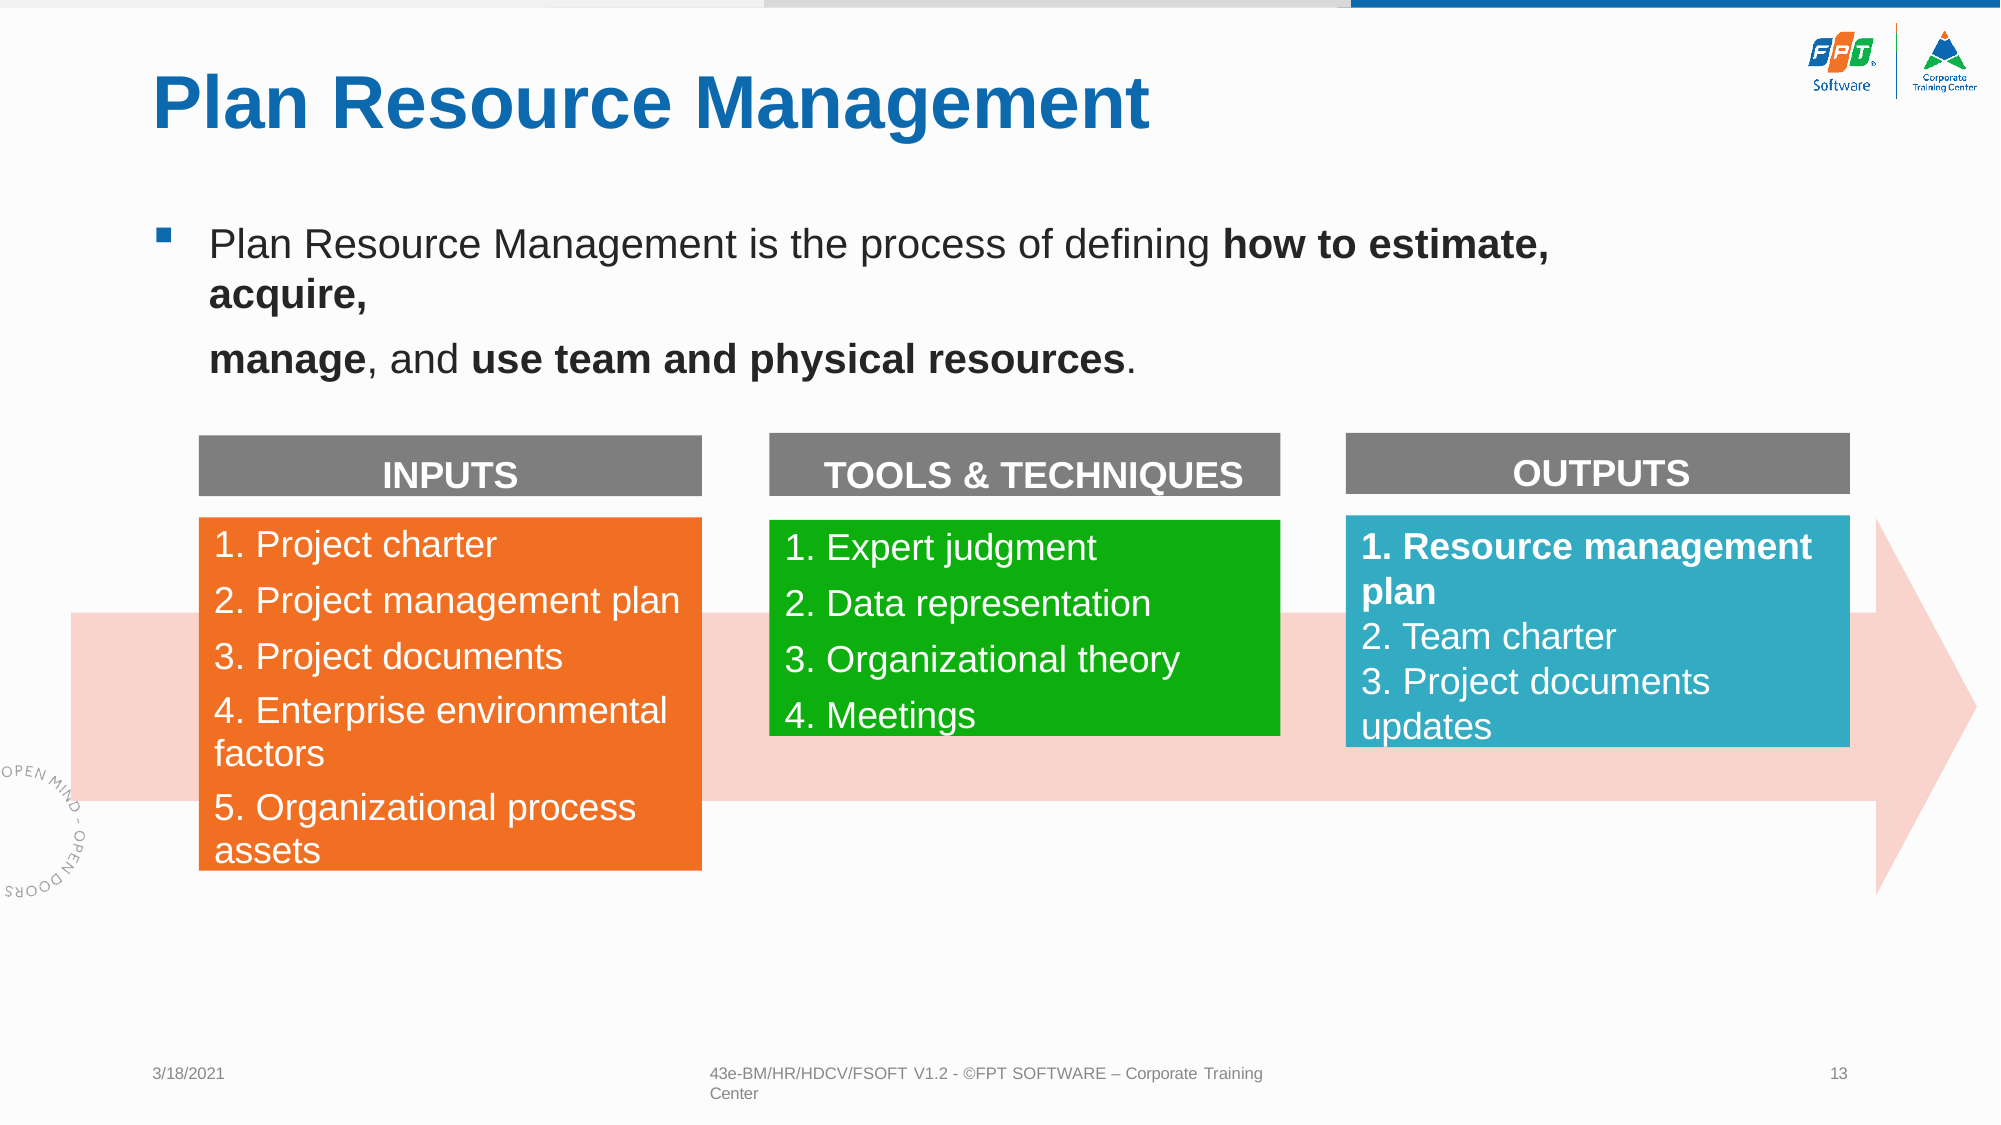

# Plan Resource Management
Plan Resource Management is the process of defining how to estimate, acquire,
manage, and use team and physical resources.
TOOLS & TECHNIQUES
OUTPUTS
INPUTS
Resource management
plan
Team charter
Project documents
updates
Project charter
Project management plan
Project documents
Enterprise environmental
factors
Organizational process
assets

Expert judgment
Data representation
Organizational theory
Meetings
3/18/2021
43e-BM/HR/HDCV/FSOFT V1.2 - ©FPT SOFTWARE – Corporate Training Center
13